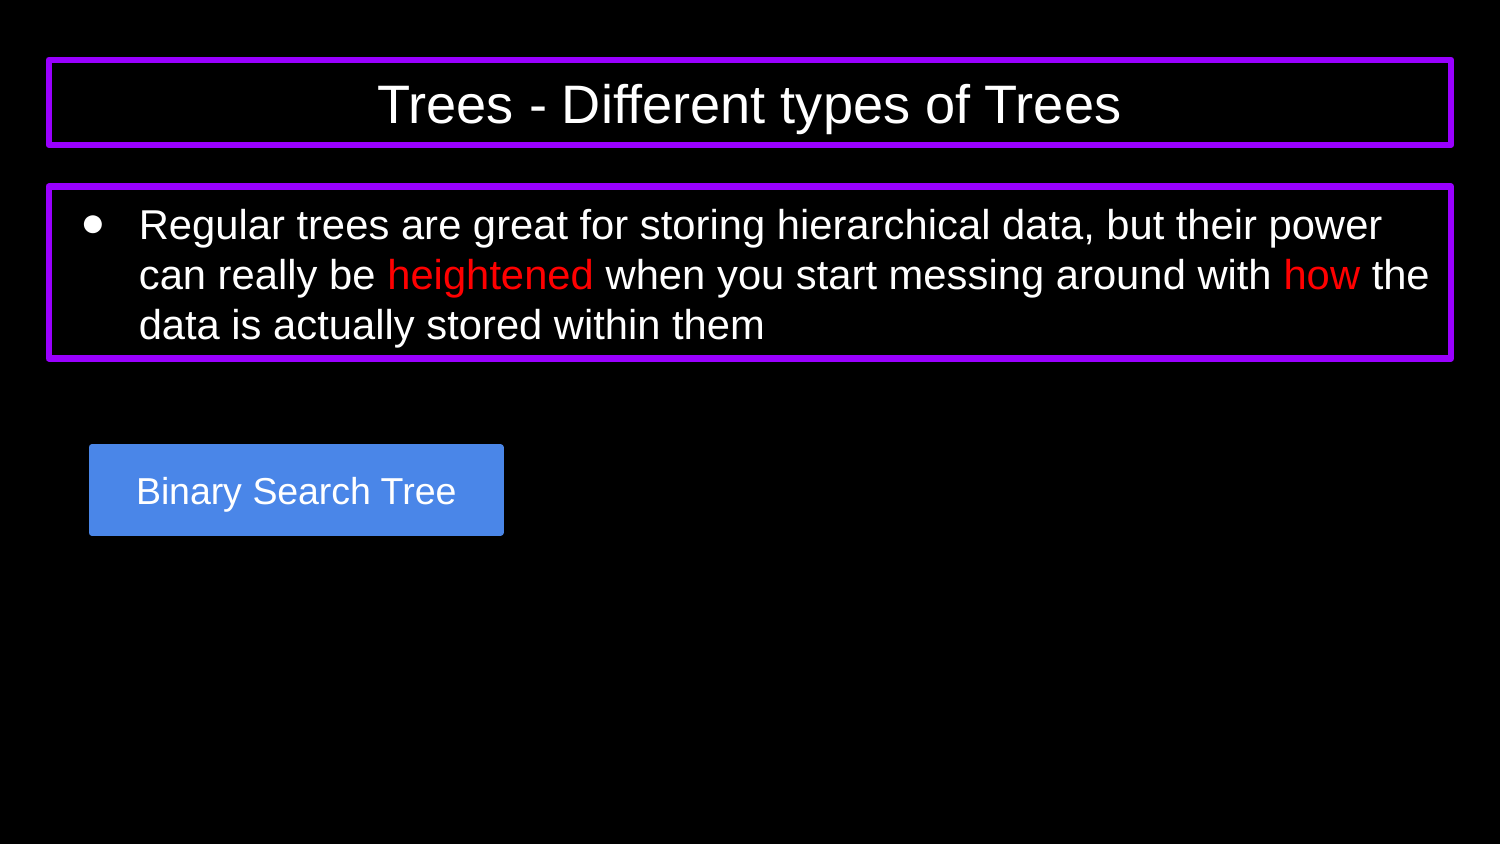

# Trees - Different types of Trees
Regular trees are great for storing hierarchical data, but their power can really be heightened when you start messing around with how the data is actually stored within them
Binary Search Tree